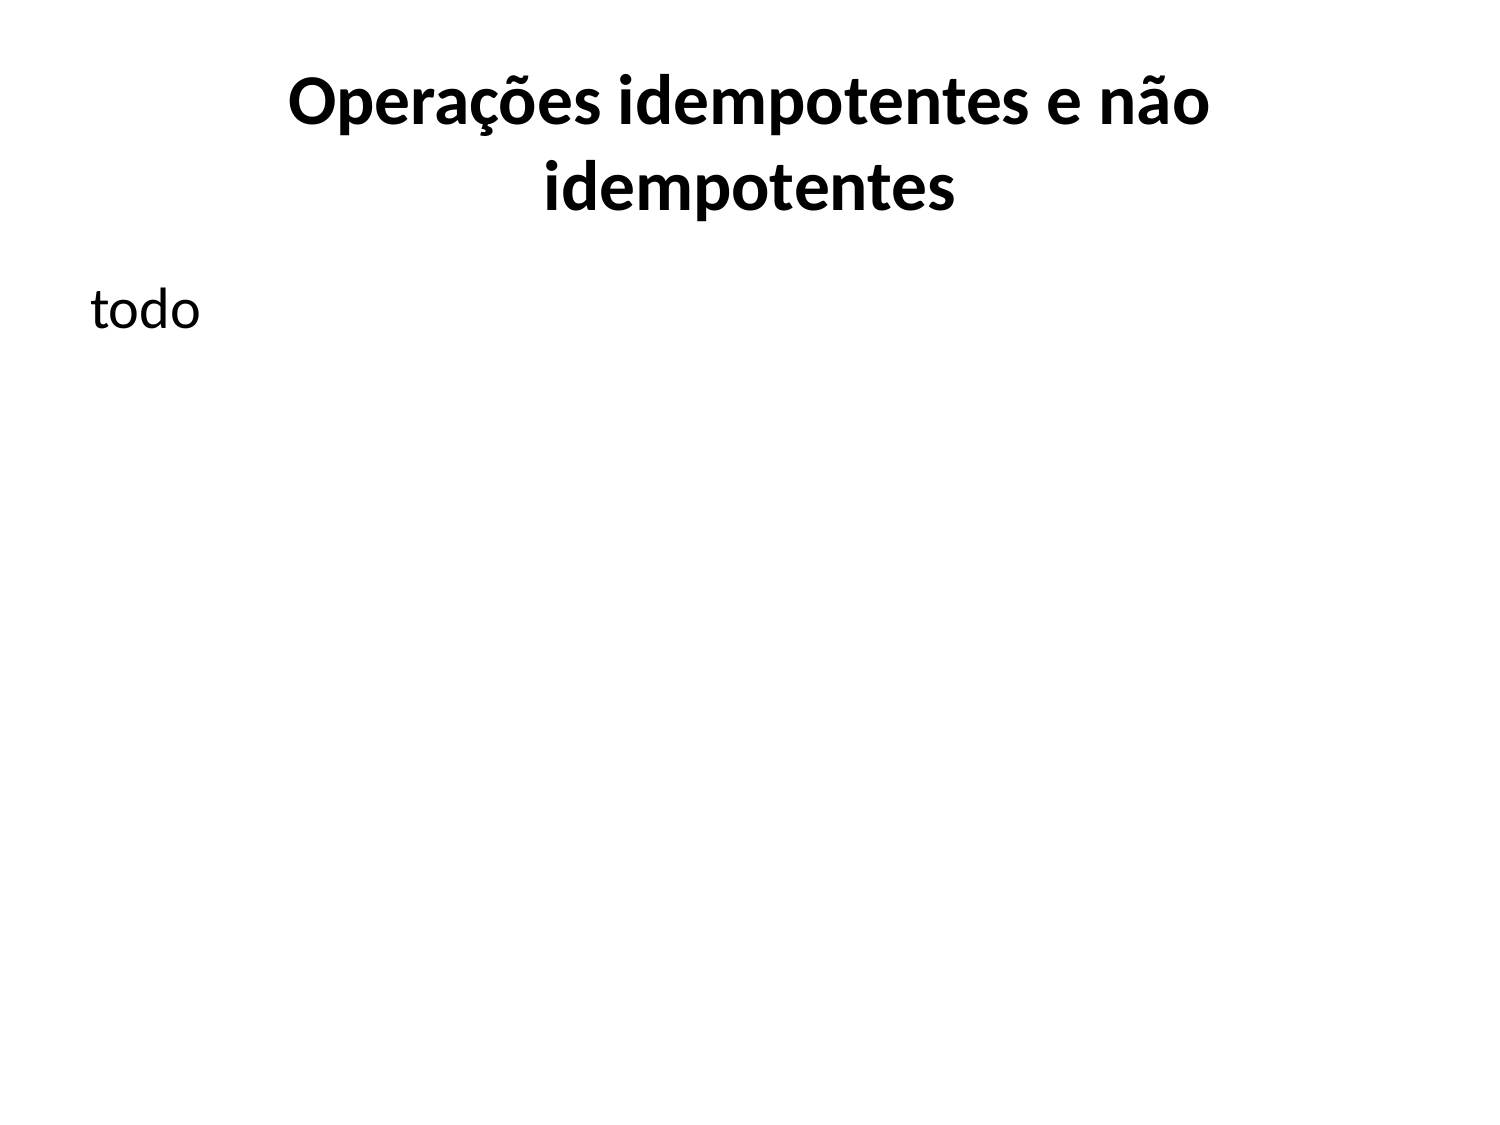

# Operações idempotentes e não idempotentes
todo